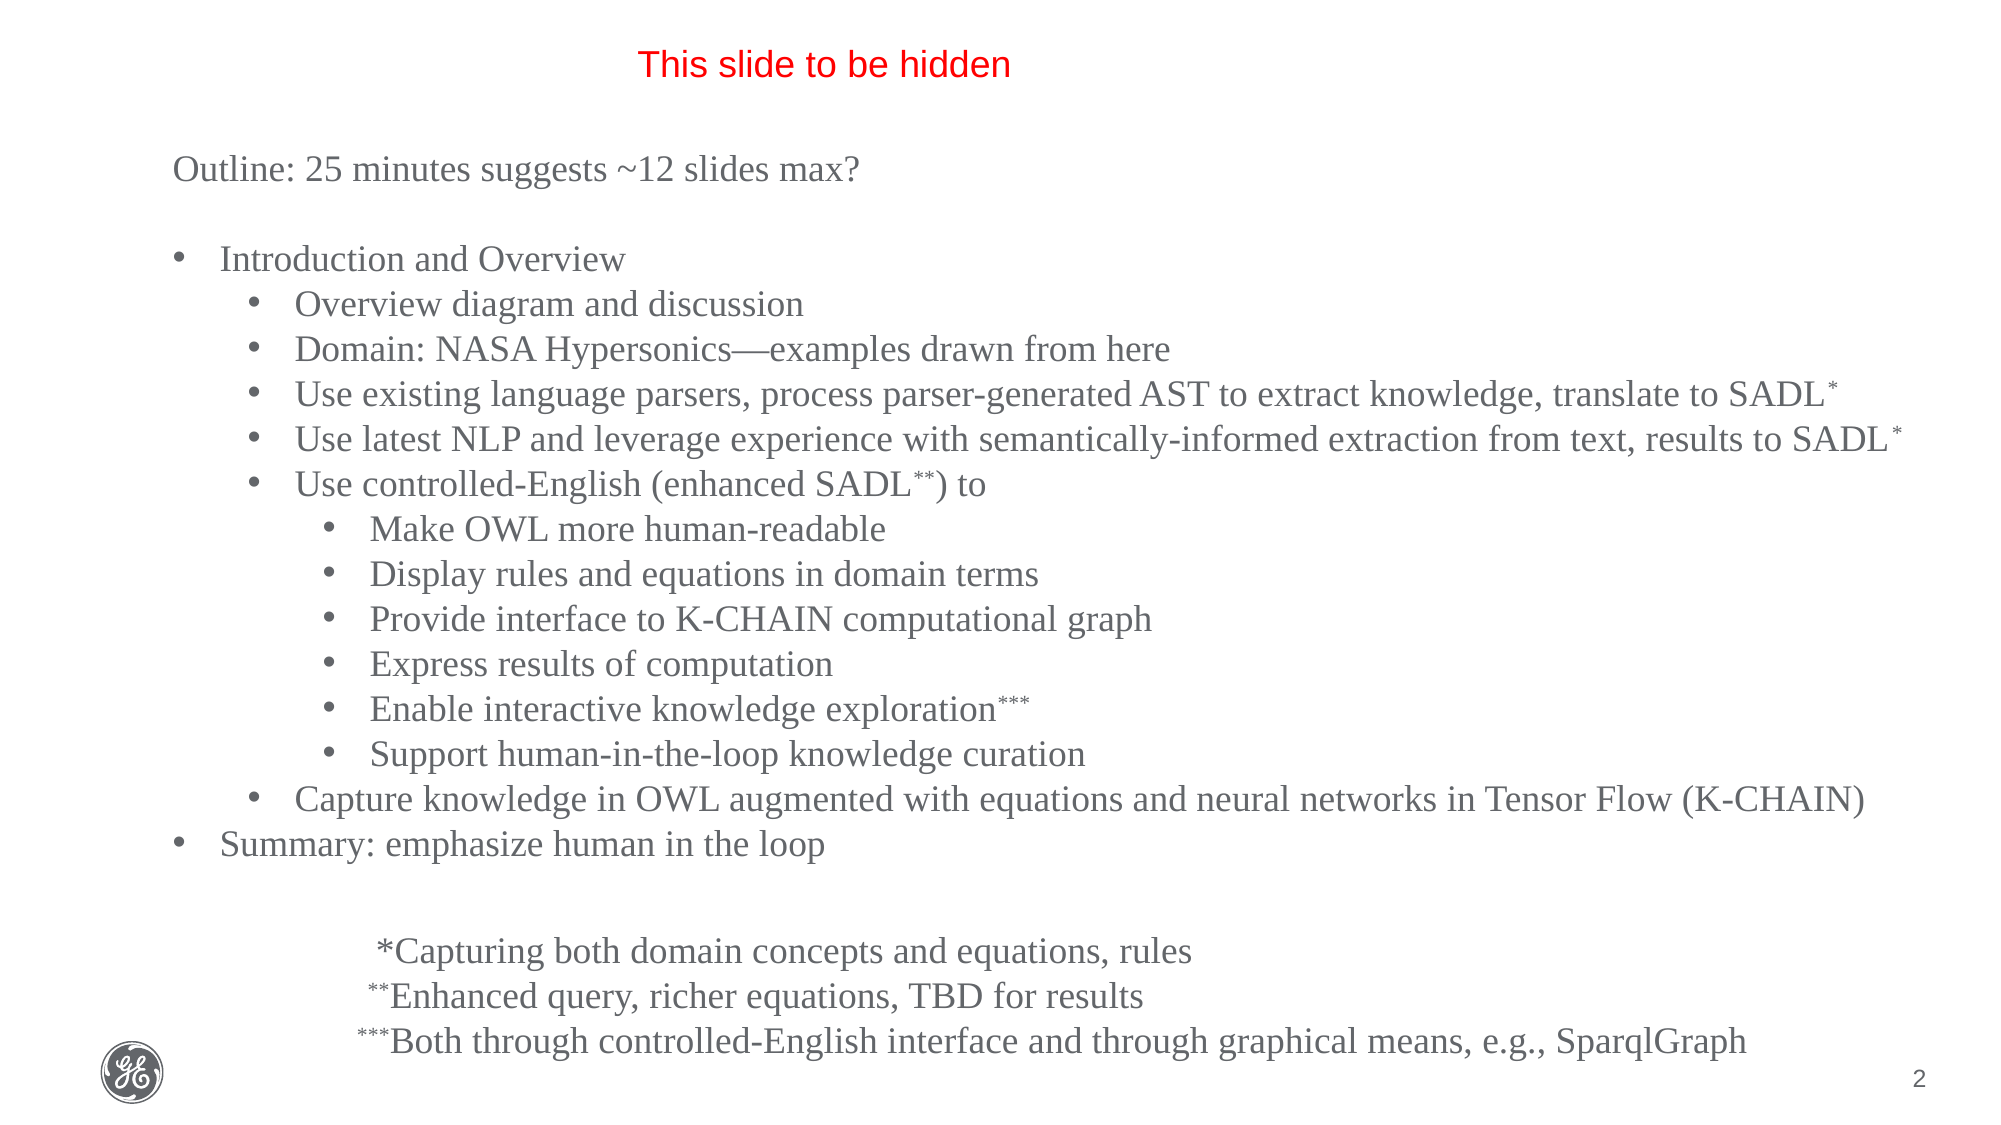

This slide to be hidden
Outline: 25 minutes suggests ~12 slides max?

Introduction and Overview
Overview diagram and discussion
Domain: NASA Hypersonics—examples drawn from here
Use existing language parsers, process parser-generated AST to extract knowledge, translate to SADL*
Use latest NLP and leverage experience with semantically-informed extraction from text, results to SADL*
Use controlled-English (enhanced SADL**) to
Make OWL more human-readable
Display rules and equations in domain terms
Provide interface to K-CHAIN computational graph
Express results of computation
Enable interactive knowledge exploration***
Support human-in-the-loop knowledge curation
Capture knowledge in OWL augmented with equations and neural networks in Tensor Flow (K-CHAIN)
Summary: emphasize human in the loop

  *Capturing both domain concepts and equations, rules
  **Enhanced query, richer equations, TBD for results
***Both through controlled-English interface and through graphical means, e.g., SparqlGraph
2